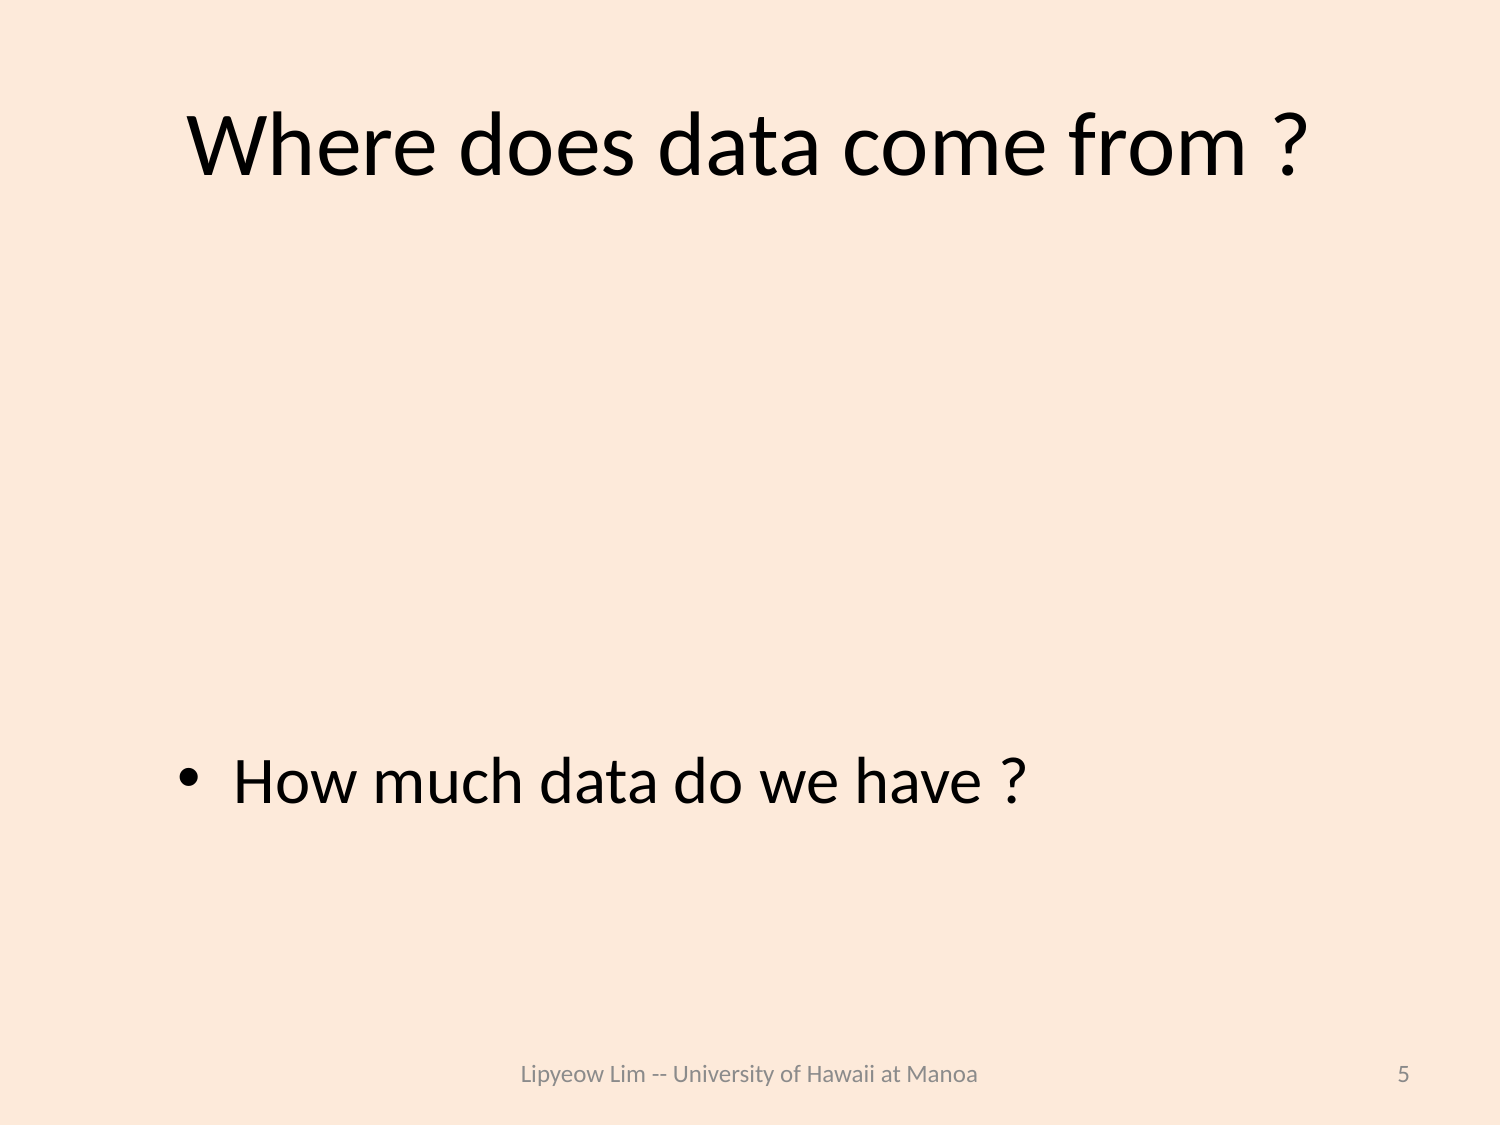

# Where does data come from ?

How much data do we have ?
Lipyeow Lim -- University of Hawaii at Manoa
5